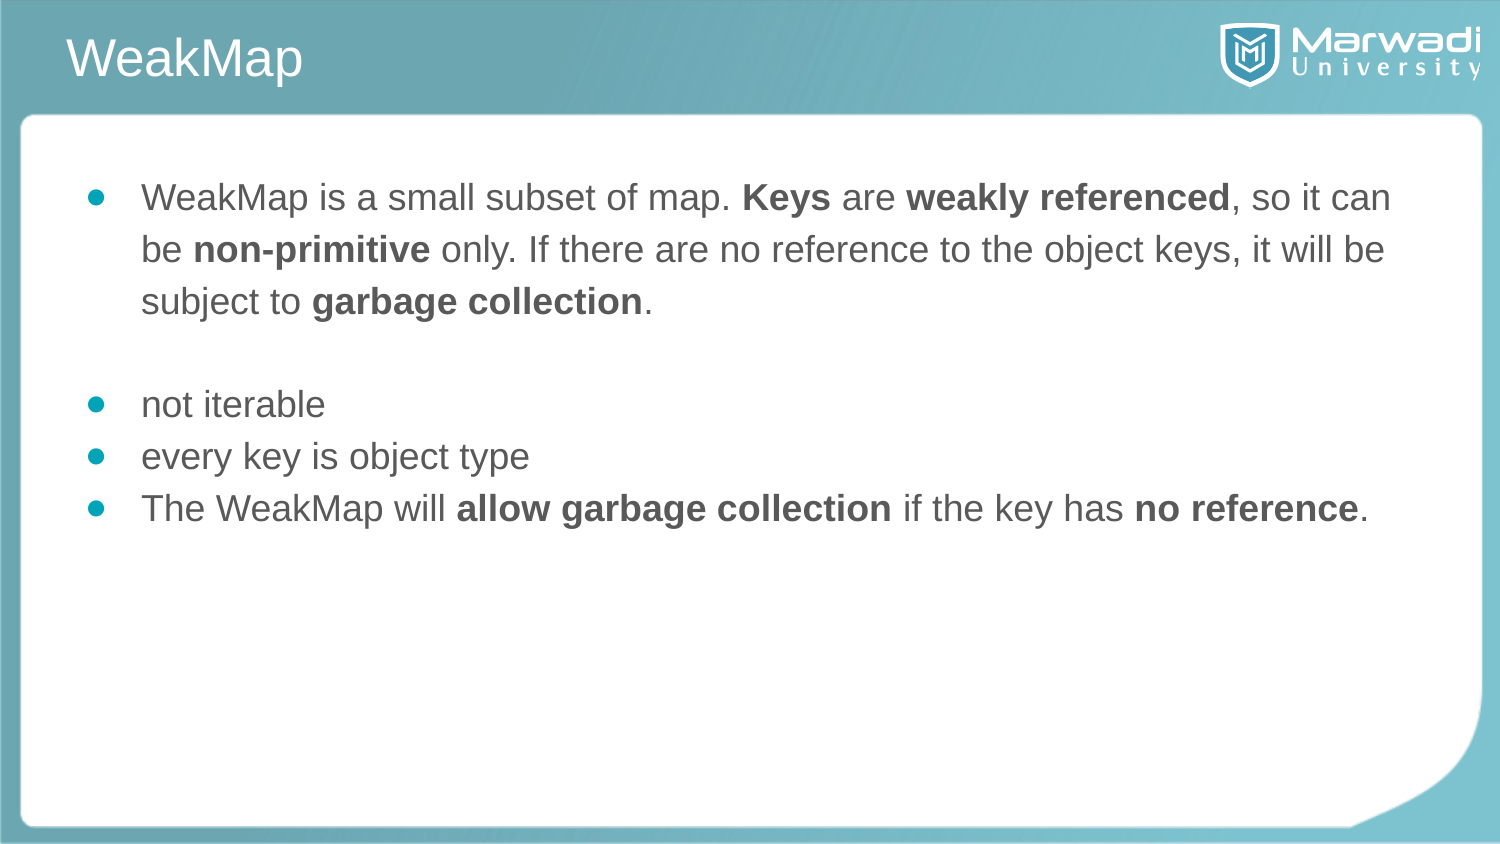

# WeakMap
WeakMap is a small subset of map. Keys are weakly referenced, so it can be non-primitive only. If there are no reference to the object keys, it will be subject to garbage collection.

not iterable
every key is object type
The WeakMap will allow garbage collection if the key has no reference.